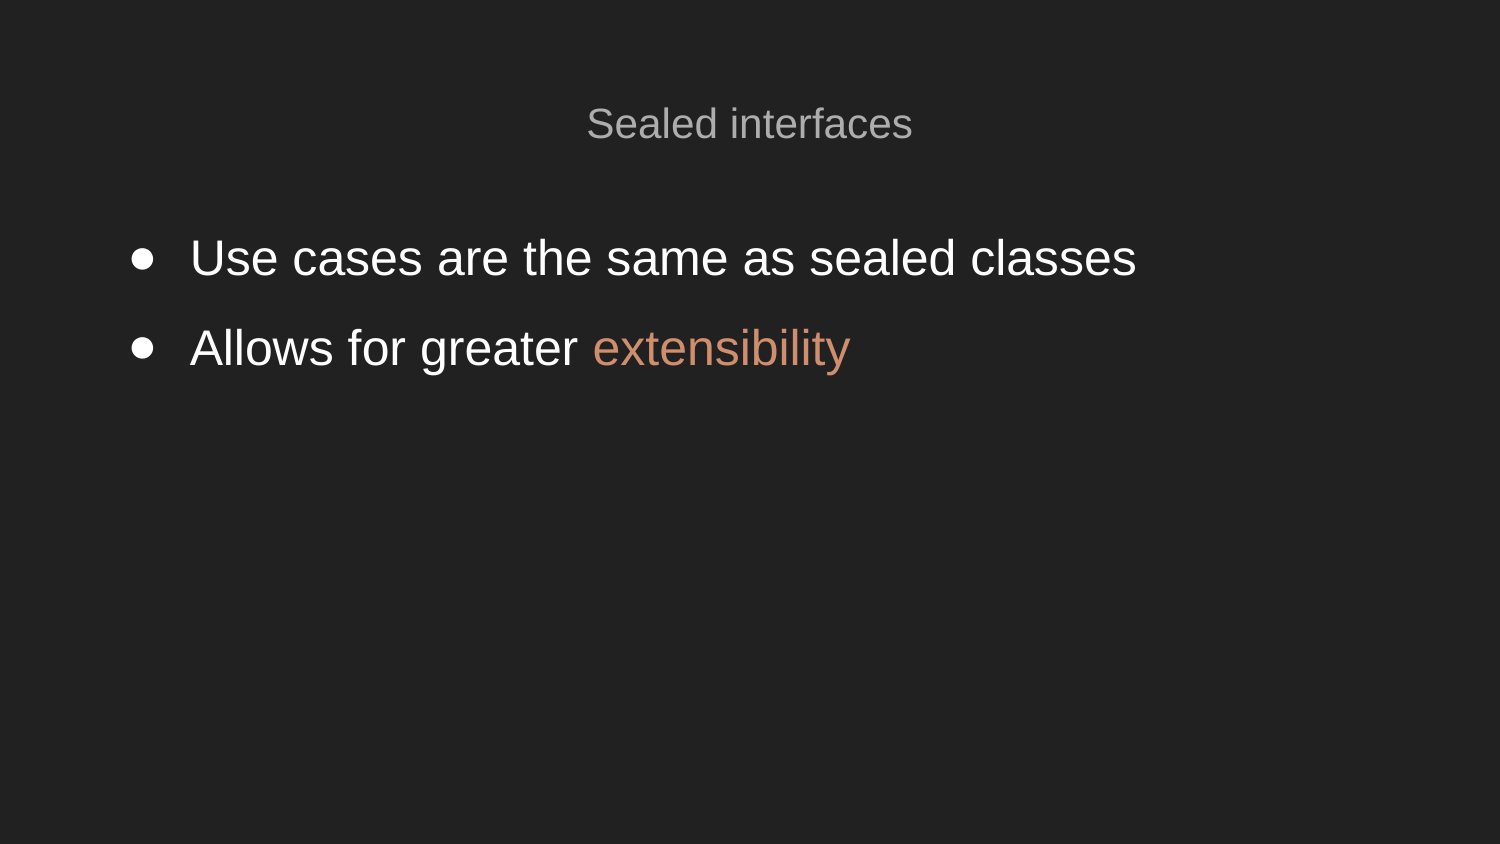

Sealed interfaces
Use cases are the same as sealed classes
Allows for greater extensibility